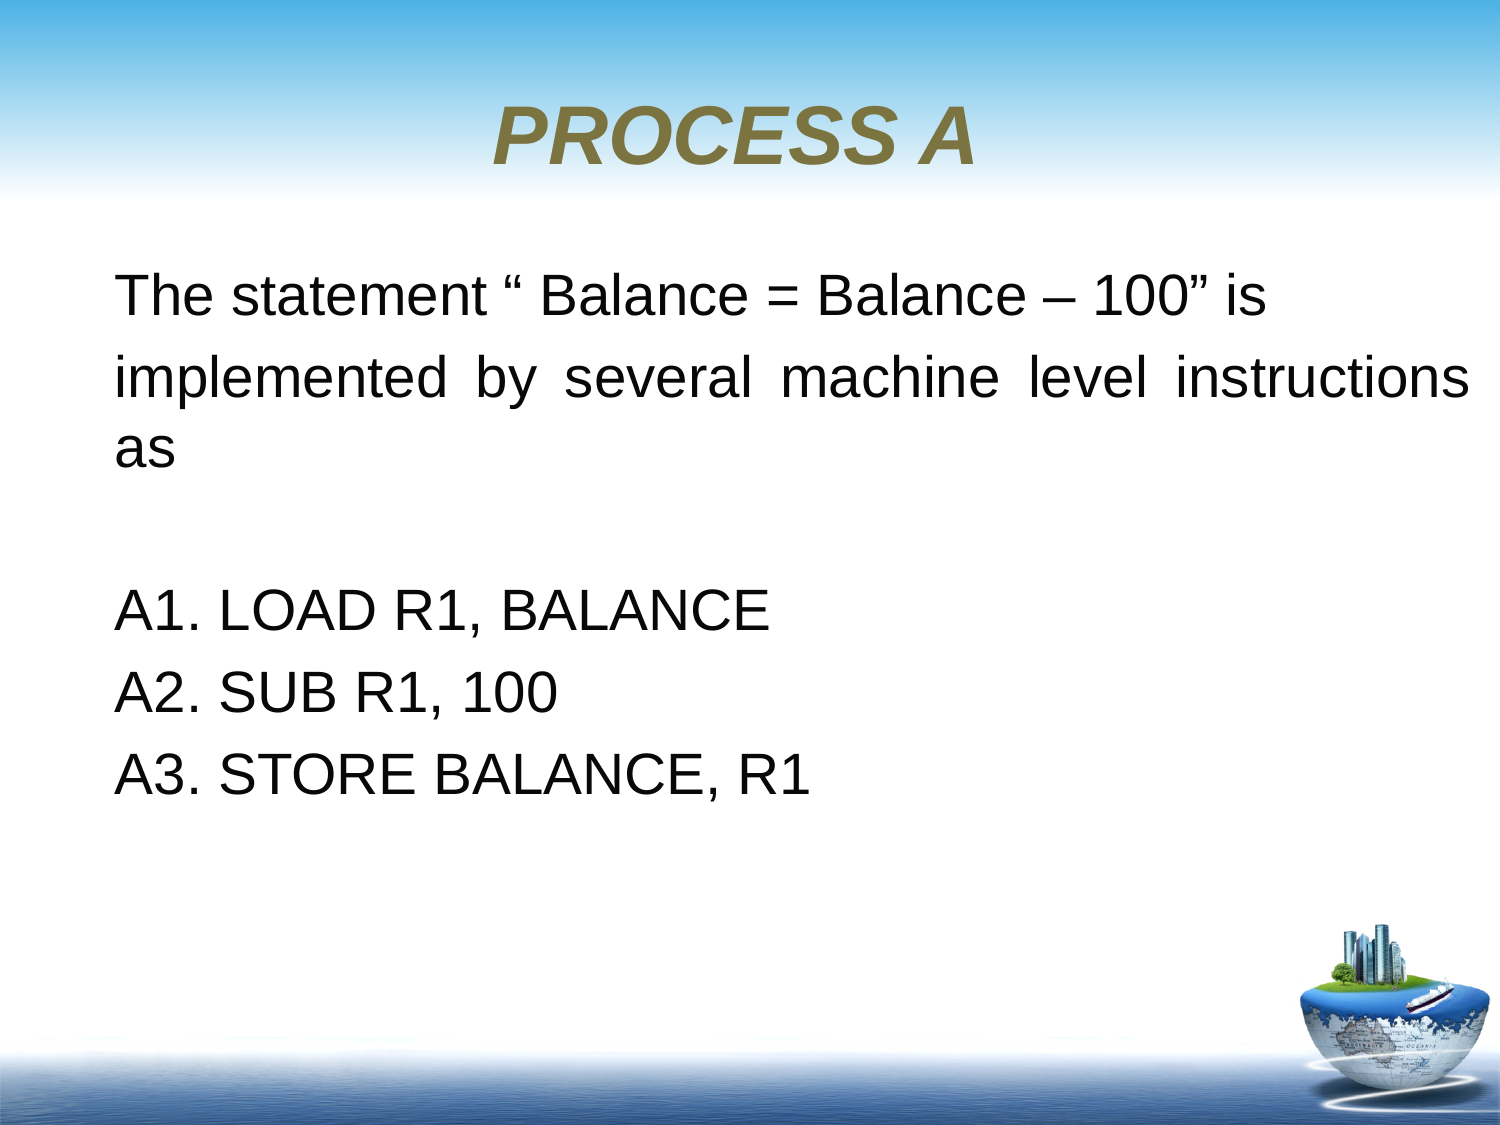

# PROCESS A
The statement “ Balance = Balance – 100” is
implemented by several machine level instructions as

A1. LOAD R1, BALANCE
A2. SUB R1, 100
A3. STORE BALANCE, R1